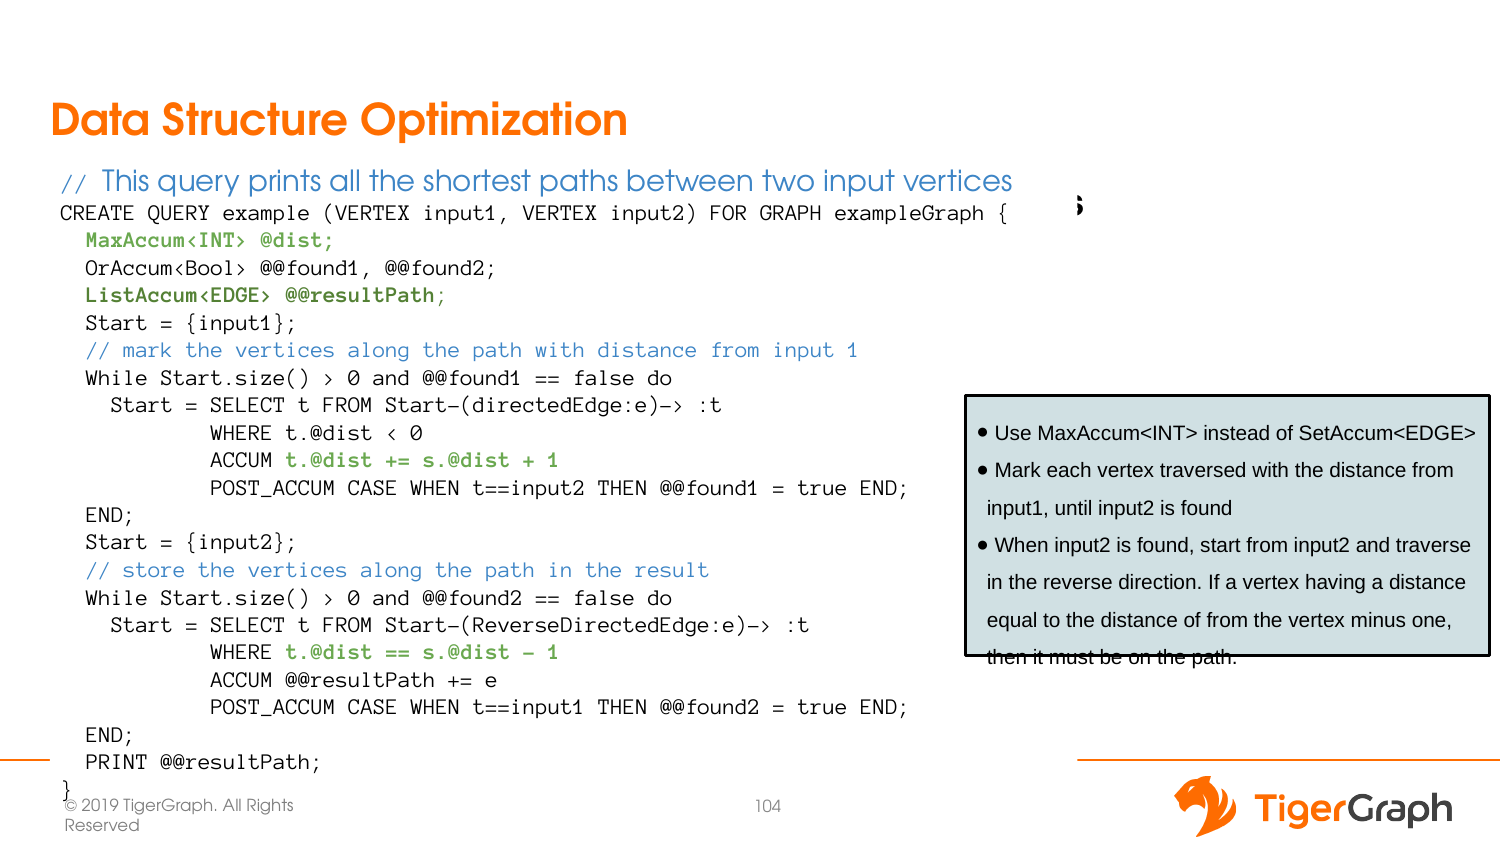

# Data Structure Optimization
// This query prints all the shortest paths between two input vertices
CREATE QUERY example (VERTEX input1, VERTEX input2) FOR GRAPH exampleGraph {
  MaxAccum<INT> @dist;
  OrAccum<Bool> @@found1, @@found2;
  ListAccum<EDGE> @@resultPath;
  Start = {input1};
  // mark the vertices along the path with distance from input 1
  While Start.size() > 0 and @@found1 == false do
    Start = SELECT t FROM Start-(directedEdge:e)-> :t
            WHERE t.@dist < 0
            ACCUM t.@dist += s.@dist + 1
            POST_ACCUM CASE WHEN t==input2 THEN @@found1 = true END;
  END;
  Start = {input2};
  // store the vertices along the path in the result
  While Start.size() > 0 and @@found2 == false do
    Start = SELECT t FROM Start-(ReverseDirectedEdge:e)-> :t
            WHERE t.@dist == s.@dist - 1
            ACCUM @@resultPath += e
            POST_ACCUM CASE WHEN t==input1 THEN @@found2 = true END;
  END;
  PRINT @@resultPath;
}
2. Avoid using container type vertex-attached accumulators

 Use MaxAccum<INT> instead of SetAccum<EDGE>
 Mark each vertex traversed with the distance from input1, until input2 is found
 When input2 is found, start from input2 and traverse in the reverse direction. If a vertex having a distance equal to the distance of from the vertex minus one, then it must be on the path.
104